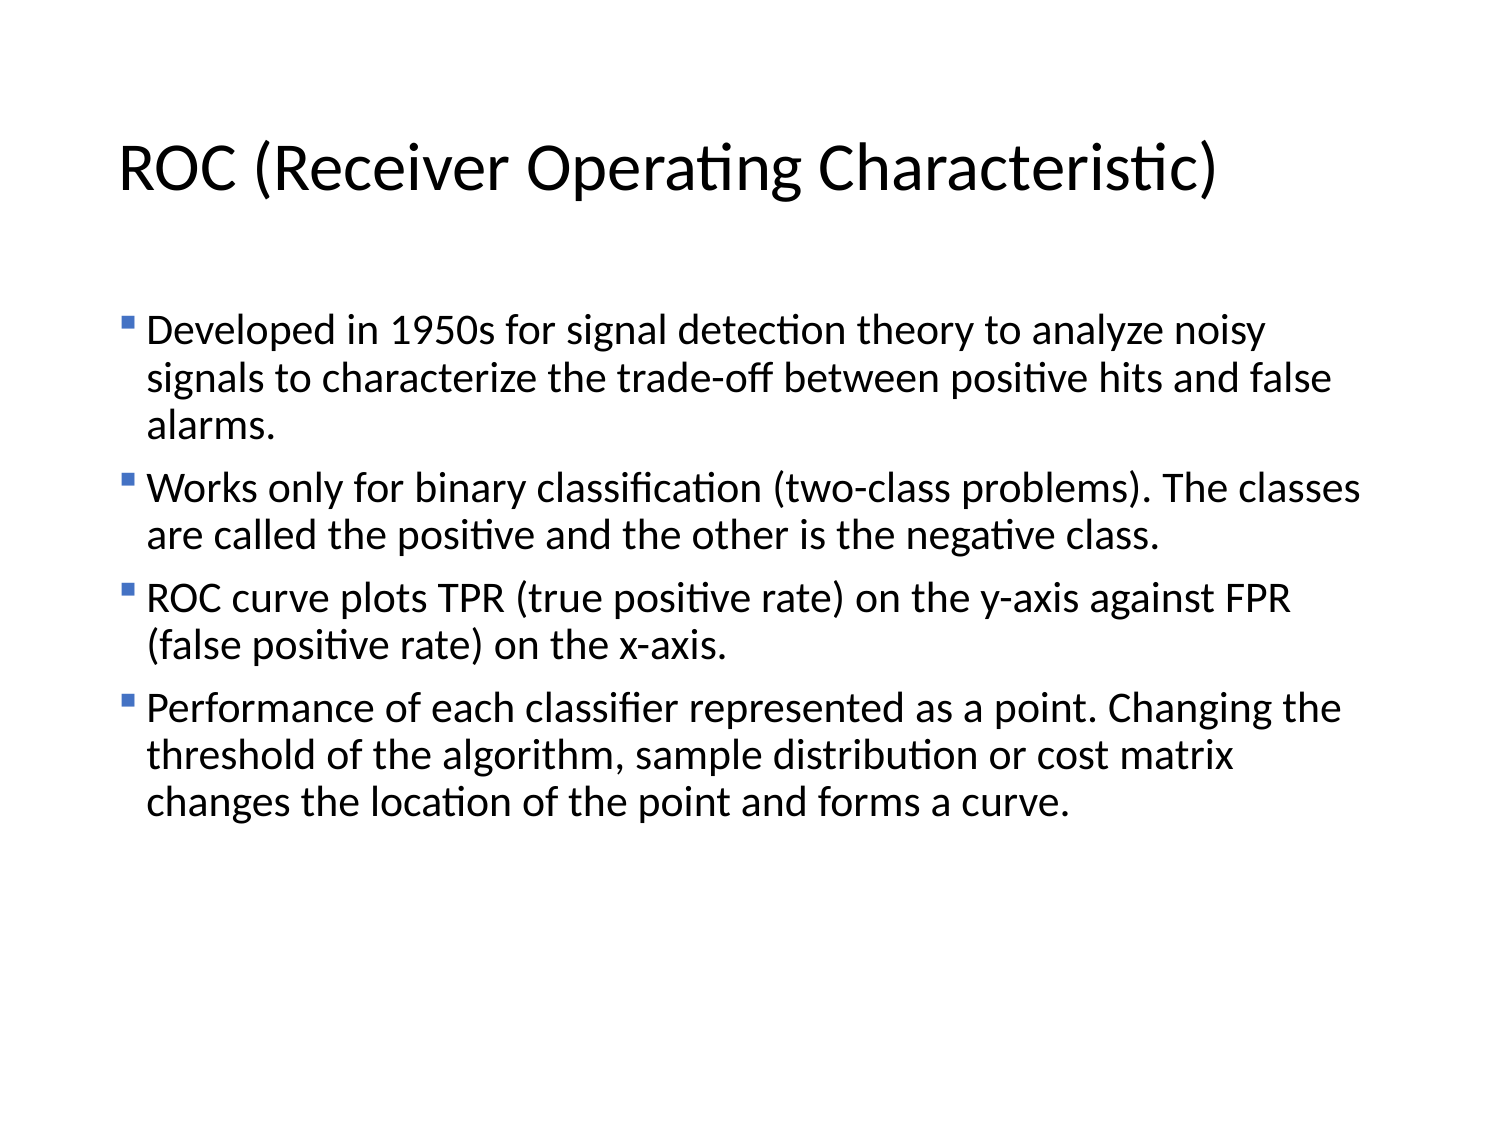

# ROC (Receiver Operating Characteristic)
Developed in 1950s for signal detection theory to analyze noisy signals to characterize the trade-off between positive hits and false alarms.
Works only for binary classification (two-class problems). The classes are called the positive and the other is the negative class.
ROC curve plots TPR (true positive rate) on the y-axis against FPR (false positive rate) on the x-axis.
Performance of each classifier represented as a point. Changing the threshold of the algorithm, sample distribution or cost matrix changes the location of the point and forms a curve.